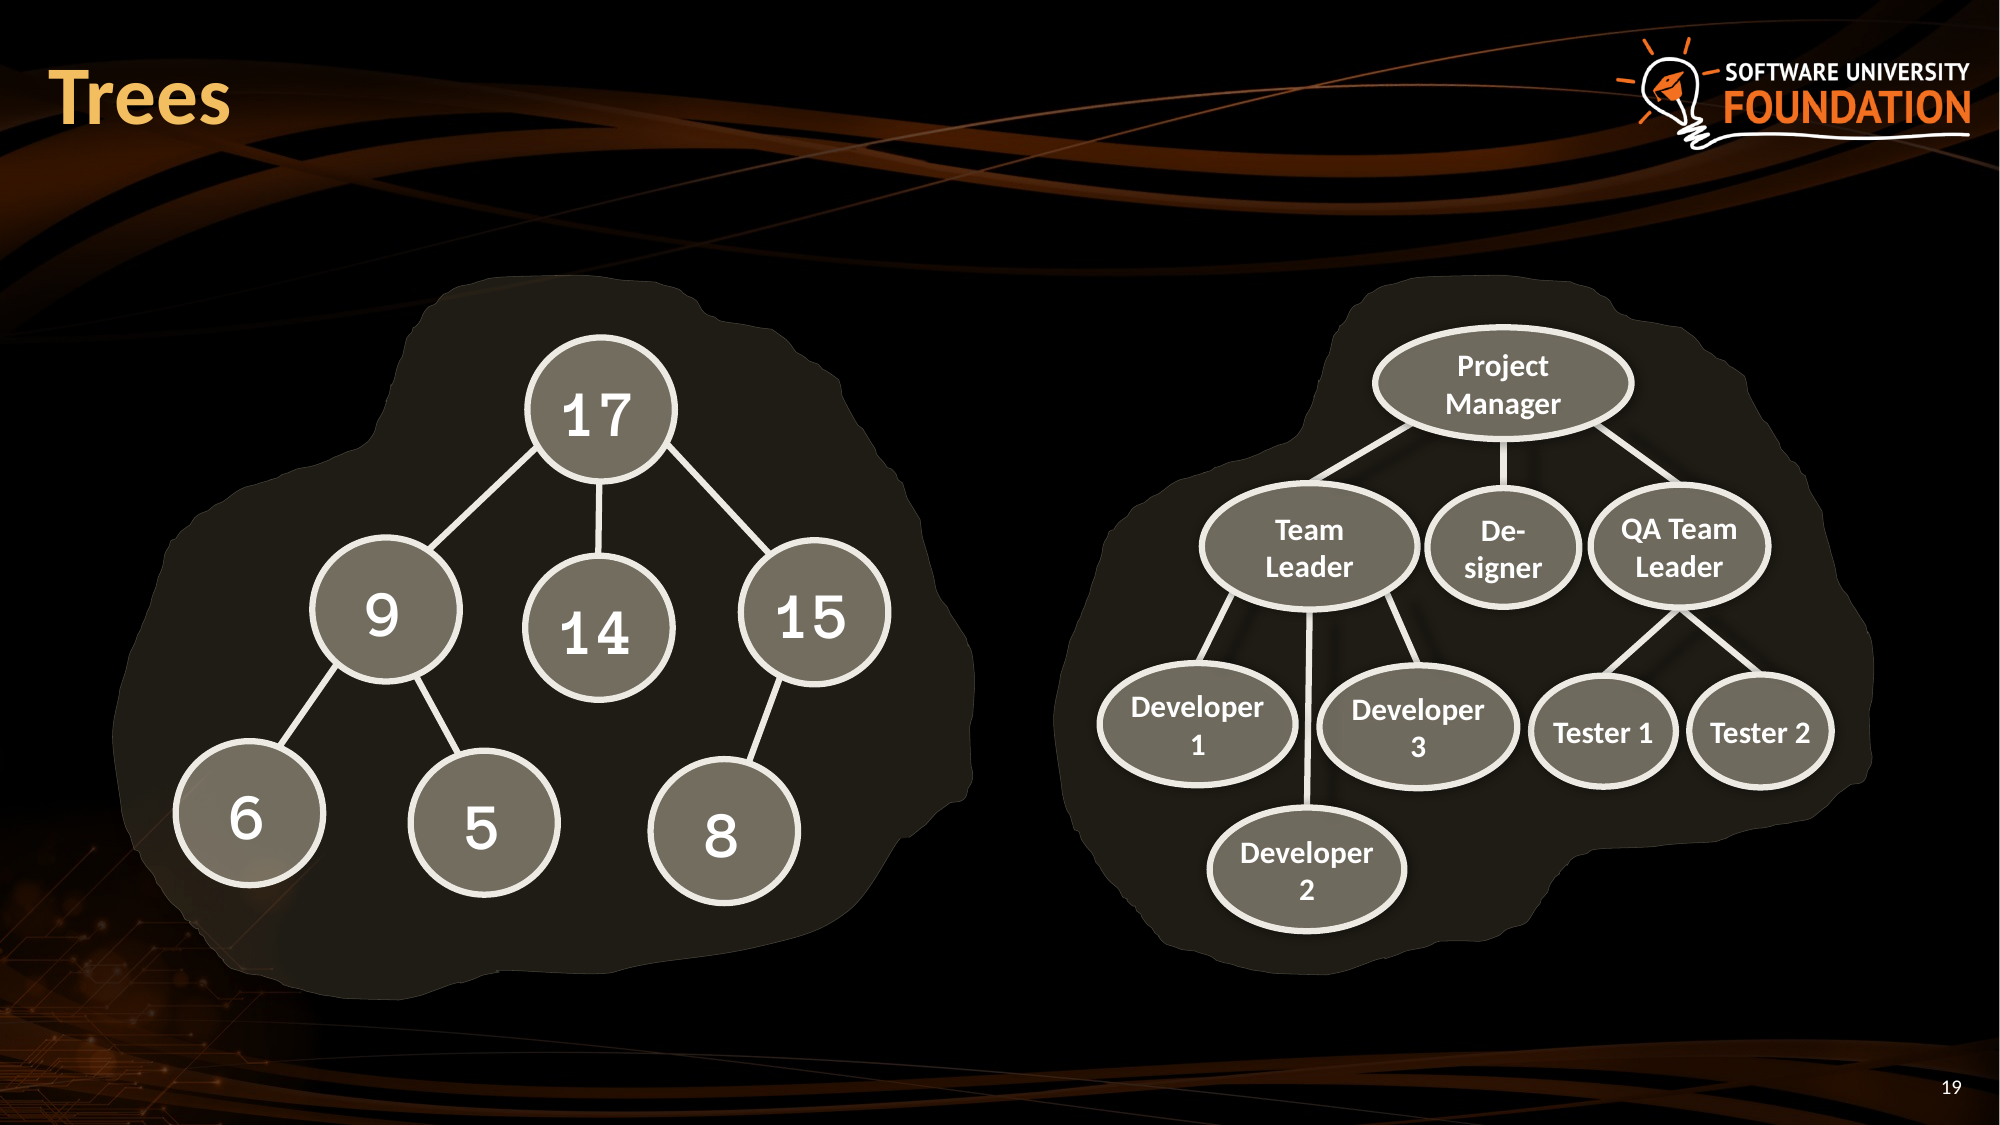

# Trees

17

9
15
14

6
5
8

Project Manager
Team Leader
QA Team Leader
De-signer
Developer 1
Developer 3
Tester 2
Tester 1
Developer 2
19